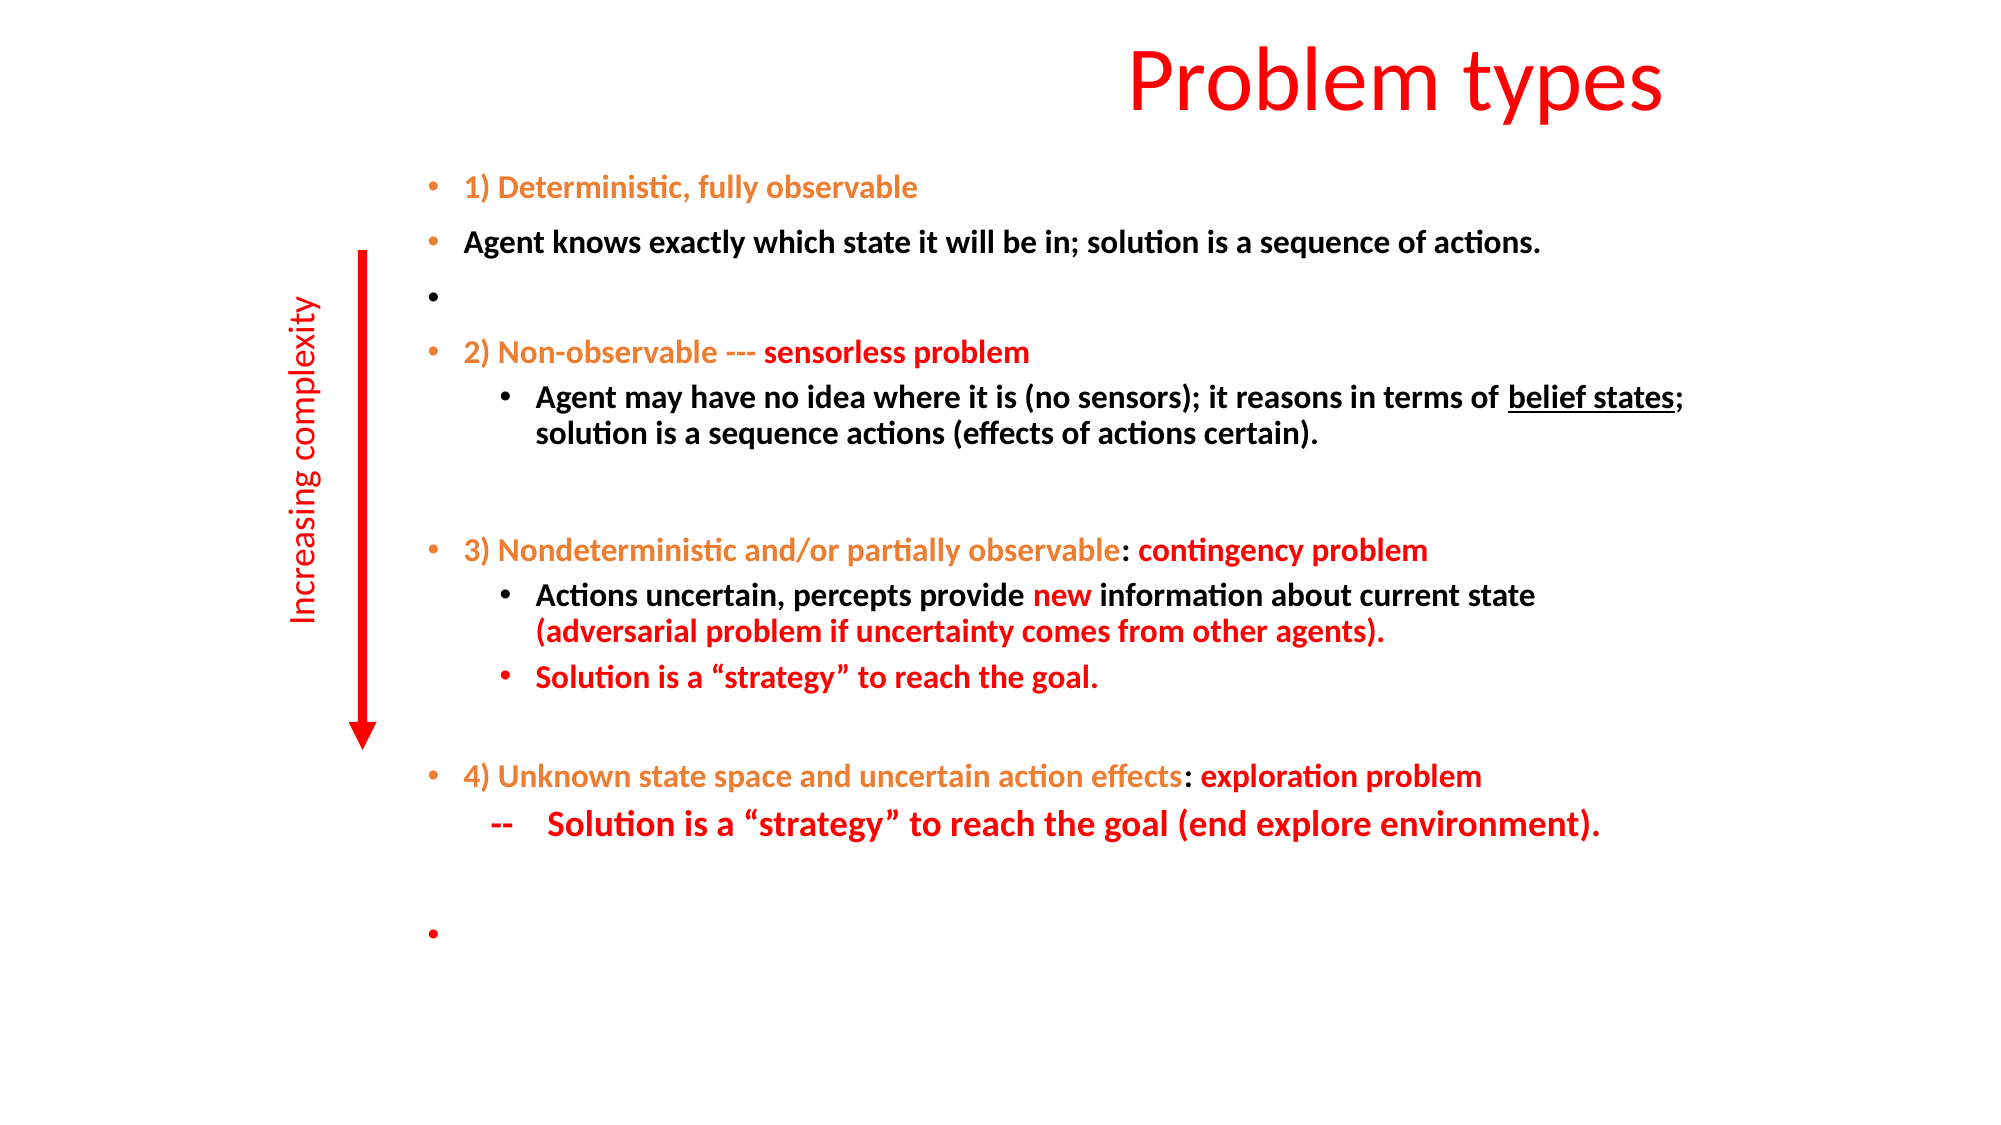

# Problem types
1) Deterministic, fully observable
Agent knows exactly which state it will be in; solution is a sequence of actions.

2) Non-observable --- sensorless problem
Agent may have no idea where it is (no sensors); it reasons in terms of belief states; solution is a sequence actions (effects of actions certain).

3) Nondeterministic and/or partially observable: contingency problem
Actions uncertain, percepts provide new information about current state (adversarial problem if uncertainty comes from other agents).
Solution is a “strategy” to reach the goal.

4) Unknown state space and uncertain action effects: exploration problem
--    Solution is a “strategy” to reach the goal (end explore environment).

Increasing complexity